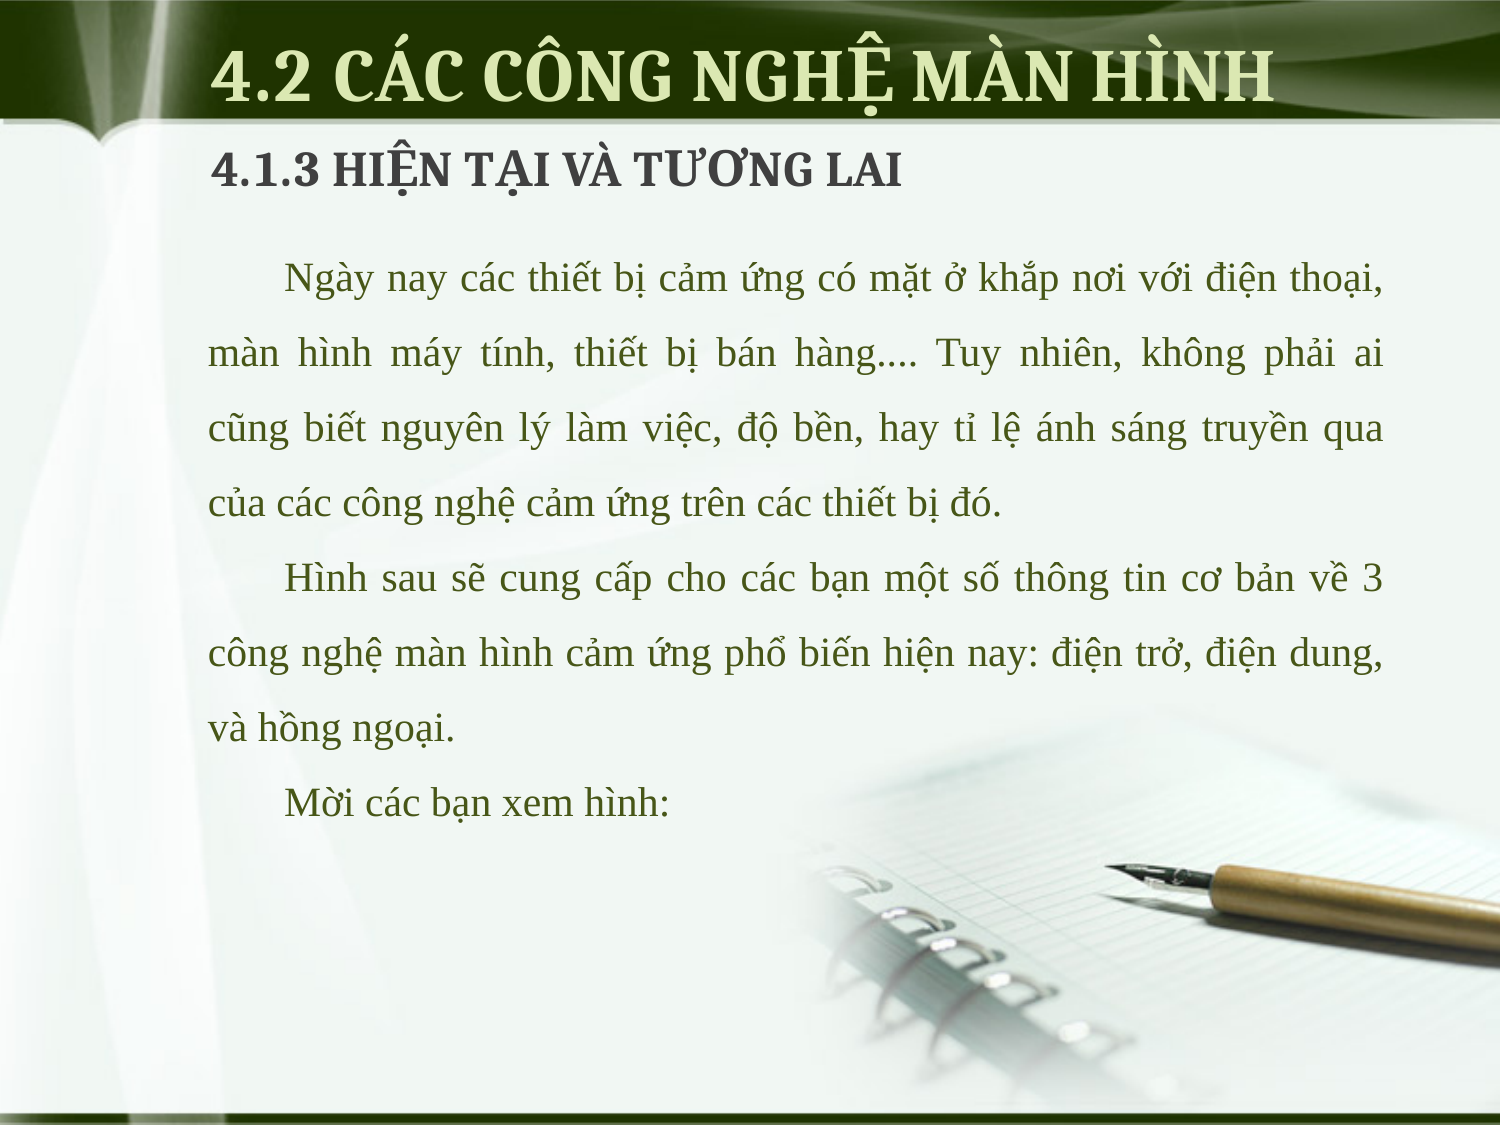

# 4.2 CÁC CÔNG NGHỆ MÀN HÌNH
4.1.3 HIỆN TẠI VÀ TƯƠNG LAI
Ngày nay các thiết bị cảm ứng có mặt ở khắp nơi với điện thoại, màn hình máy tính, thiết bị bán hàng.... Tuy nhiên, không phải ai cũng biết nguyên lý làm việc, độ bền, hay tỉ lệ ánh sáng truyền qua của các công nghệ cảm ứng trên các thiết bị đó.
Hình sau sẽ cung cấp cho các bạn một số thông tin cơ bản về 3 công nghệ màn hình cảm ứng phổ biến hiện nay: điện trở, điện dung, và hồng ngoại.
Mời các bạn xem hình: